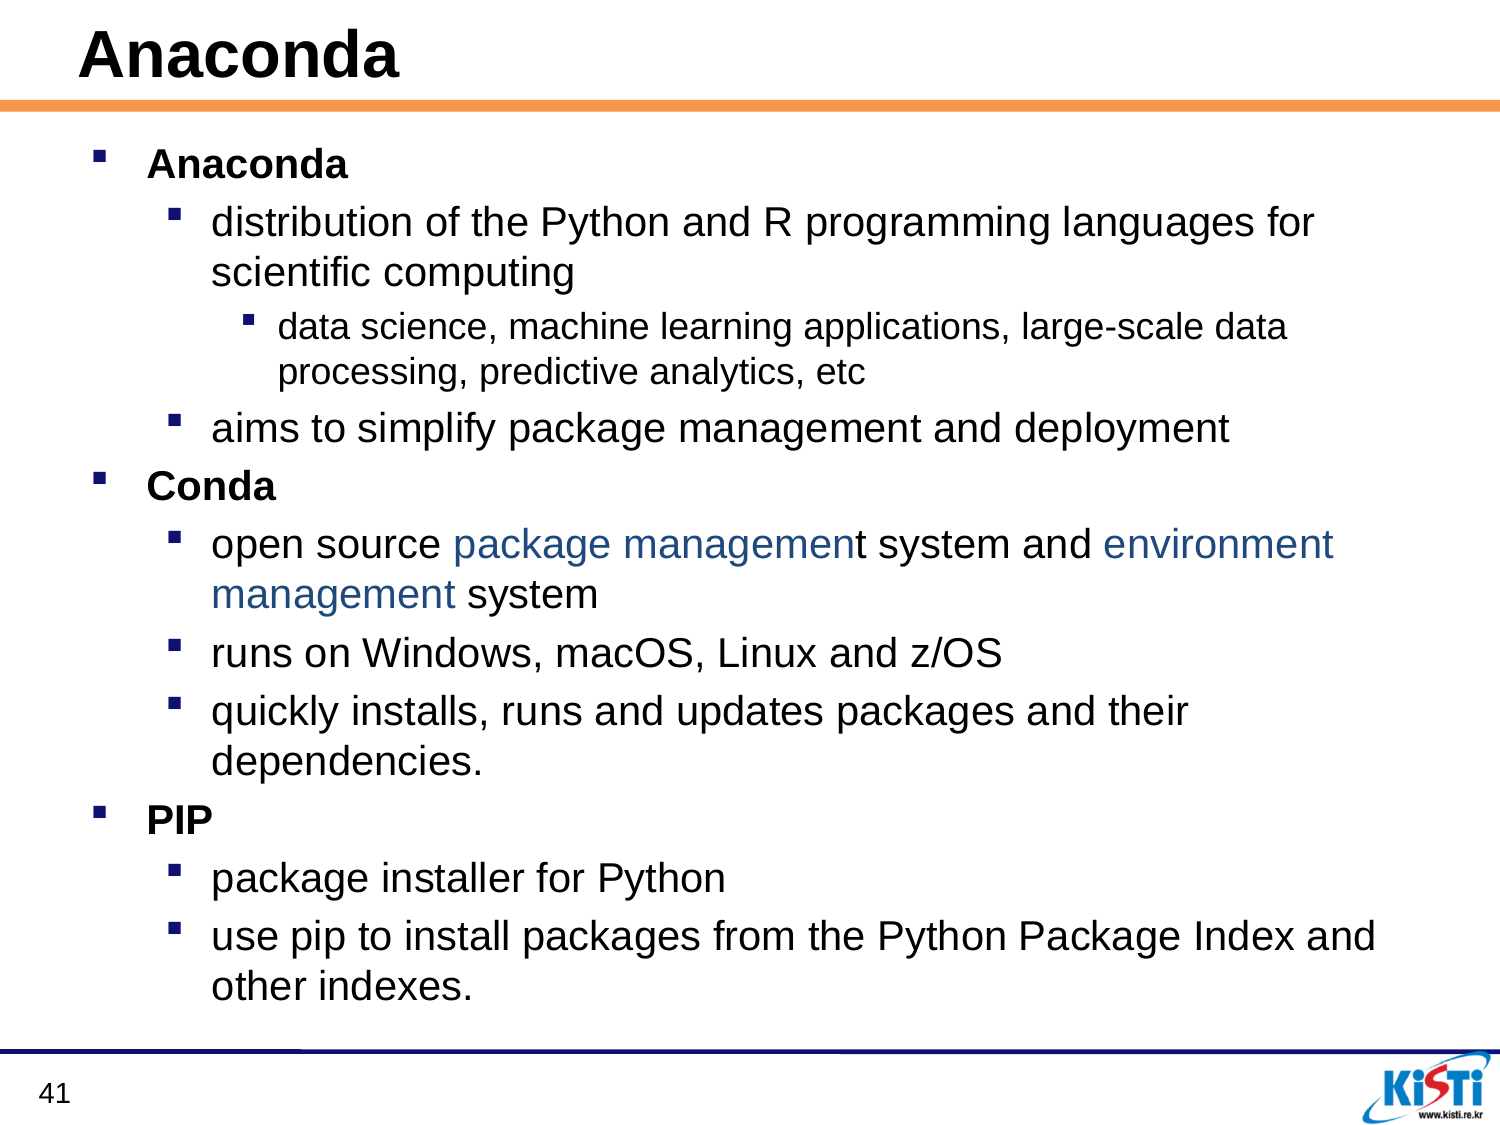

# Anaconda
Anaconda
distribution of the Python and R programming languages for scientific computing
data science, machine learning applications, large-scale data processing, predictive analytics, etc
aims to simplify package management and deployment
Conda
open source package management system and environment management system
runs on Windows, macOS, Linux and z/OS
quickly installs, runs and updates packages and their dependencies.
PIP
package installer for Python
use pip to install packages from the Python Package Index and other indexes.
41